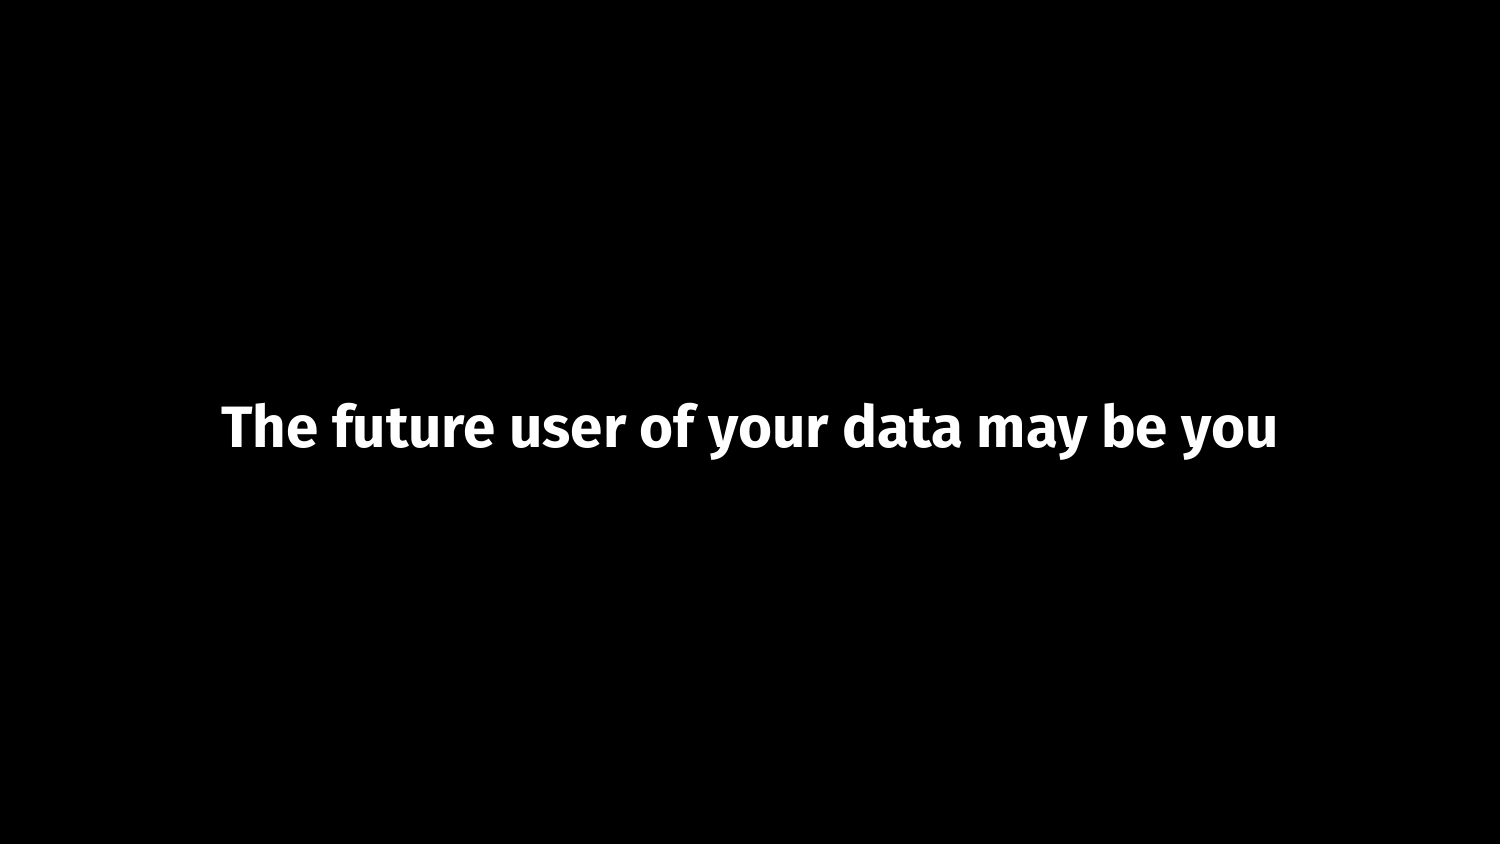

The future user of your data may be you